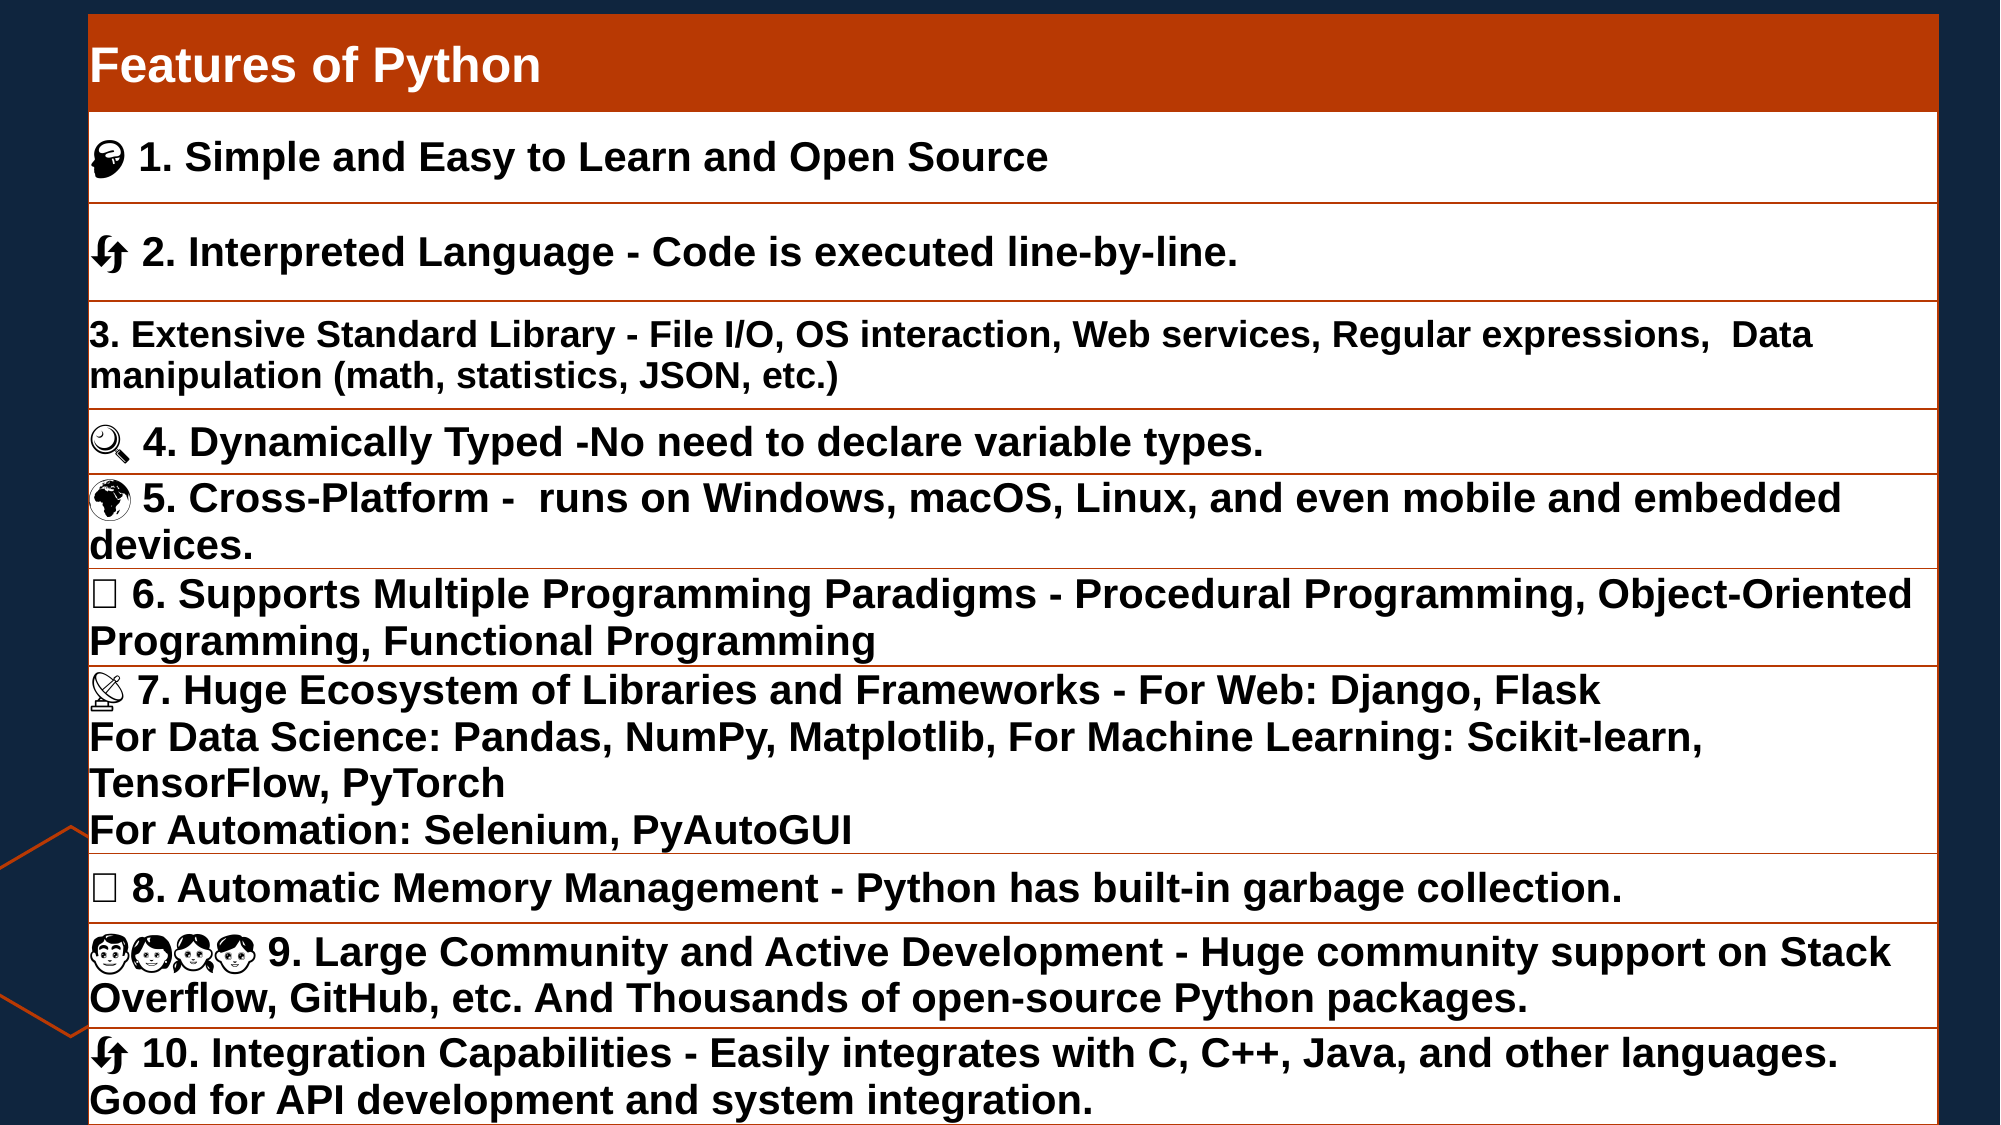

| Features of Python |
| --- |
| 🧠 1. Simple and Easy to Learn and Open Source |
| 🔄 2. Interpreted Language - Code is executed line-by-line. |
| 3. Extensive Standard Library - File I/O, OS interaction, Web services, Regular expressions, Data manipulation (math, statistics, JSON, etc.) |
| 🔍 4. Dynamically Typed -No need to declare variable types. |
| 🌍 5. Cross-Platform - runs on Windows, macOS, Linux, and even mobile and embedded devices. |
| 🧰 6. Supports Multiple Programming Paradigms - Procedural Programming, Object-Oriented Programming, Functional Programming |
| 📡 7. Huge Ecosystem of Libraries and Frameworks - For Web: Django, Flask For Data Science: Pandas, NumPy, Matplotlib, For Machine Learning: Scikit-learn, TensorFlow, PyTorch For Automation: Selenium, PyAutoGUI |
| 🧹 8. Automatic Memory Management - Python has built-in garbage collection. |
| 👨‍👩‍👧‍👦 9. Large Community and Active Development - Huge community support on Stack Overflow, GitHub, etc. And Thousands of open-source Python packages. |
| 🔄 10. Integration Capabilities - Easily integrates with C, C++, Java, and other languages. Good for API development and system integration. |
4